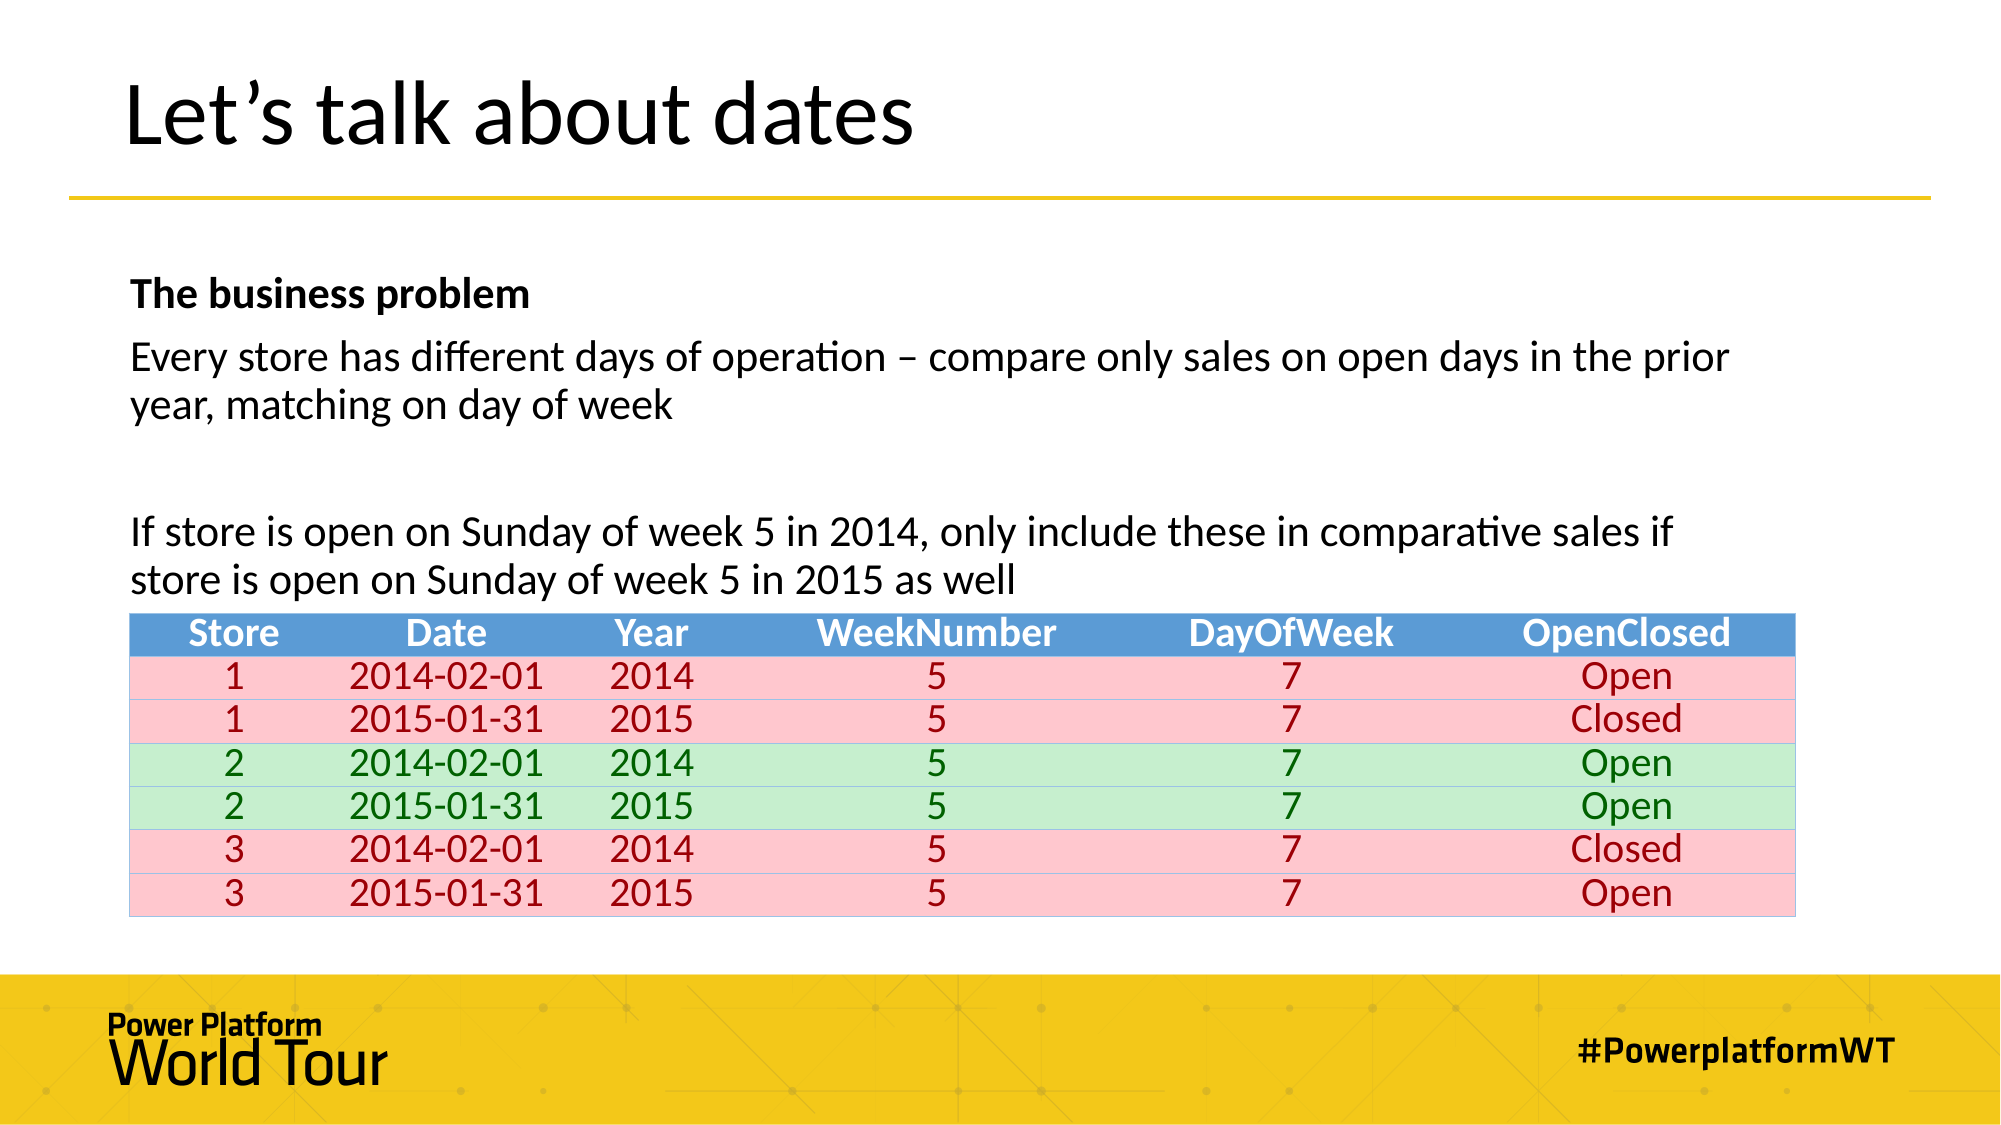

# Let’s talk about dates
The business problem
Every store has different days of operation – compare only sales on open days in the prior year, matching on day of week

If store is open on Sunday of week 5 in 2014, only include these in comparative sales if store is open on Sunday of week 5 in 2015 as well

| Store | Date | Year | WeekNumber | DayOfWeek | OpenClosed |
| --- | --- | --- | --- | --- | --- |
| 1 | 2014-02-01 | 2014 | 5 | 7 | Open |
| 1 | 2015-01-31 | 2015 | 5 | 7 | Closed |
| 2 | 2014-02-01 | 2014 | 5 | 7 | Open |
| 2 | 2015-01-31 | 2015 | 5 | 7 | Open |
| 3 | 2014-02-01 | 2014 | 5 | 7 | Closed |
| 3 | 2015-01-31 | 2015 | 5 | 7 | Open |